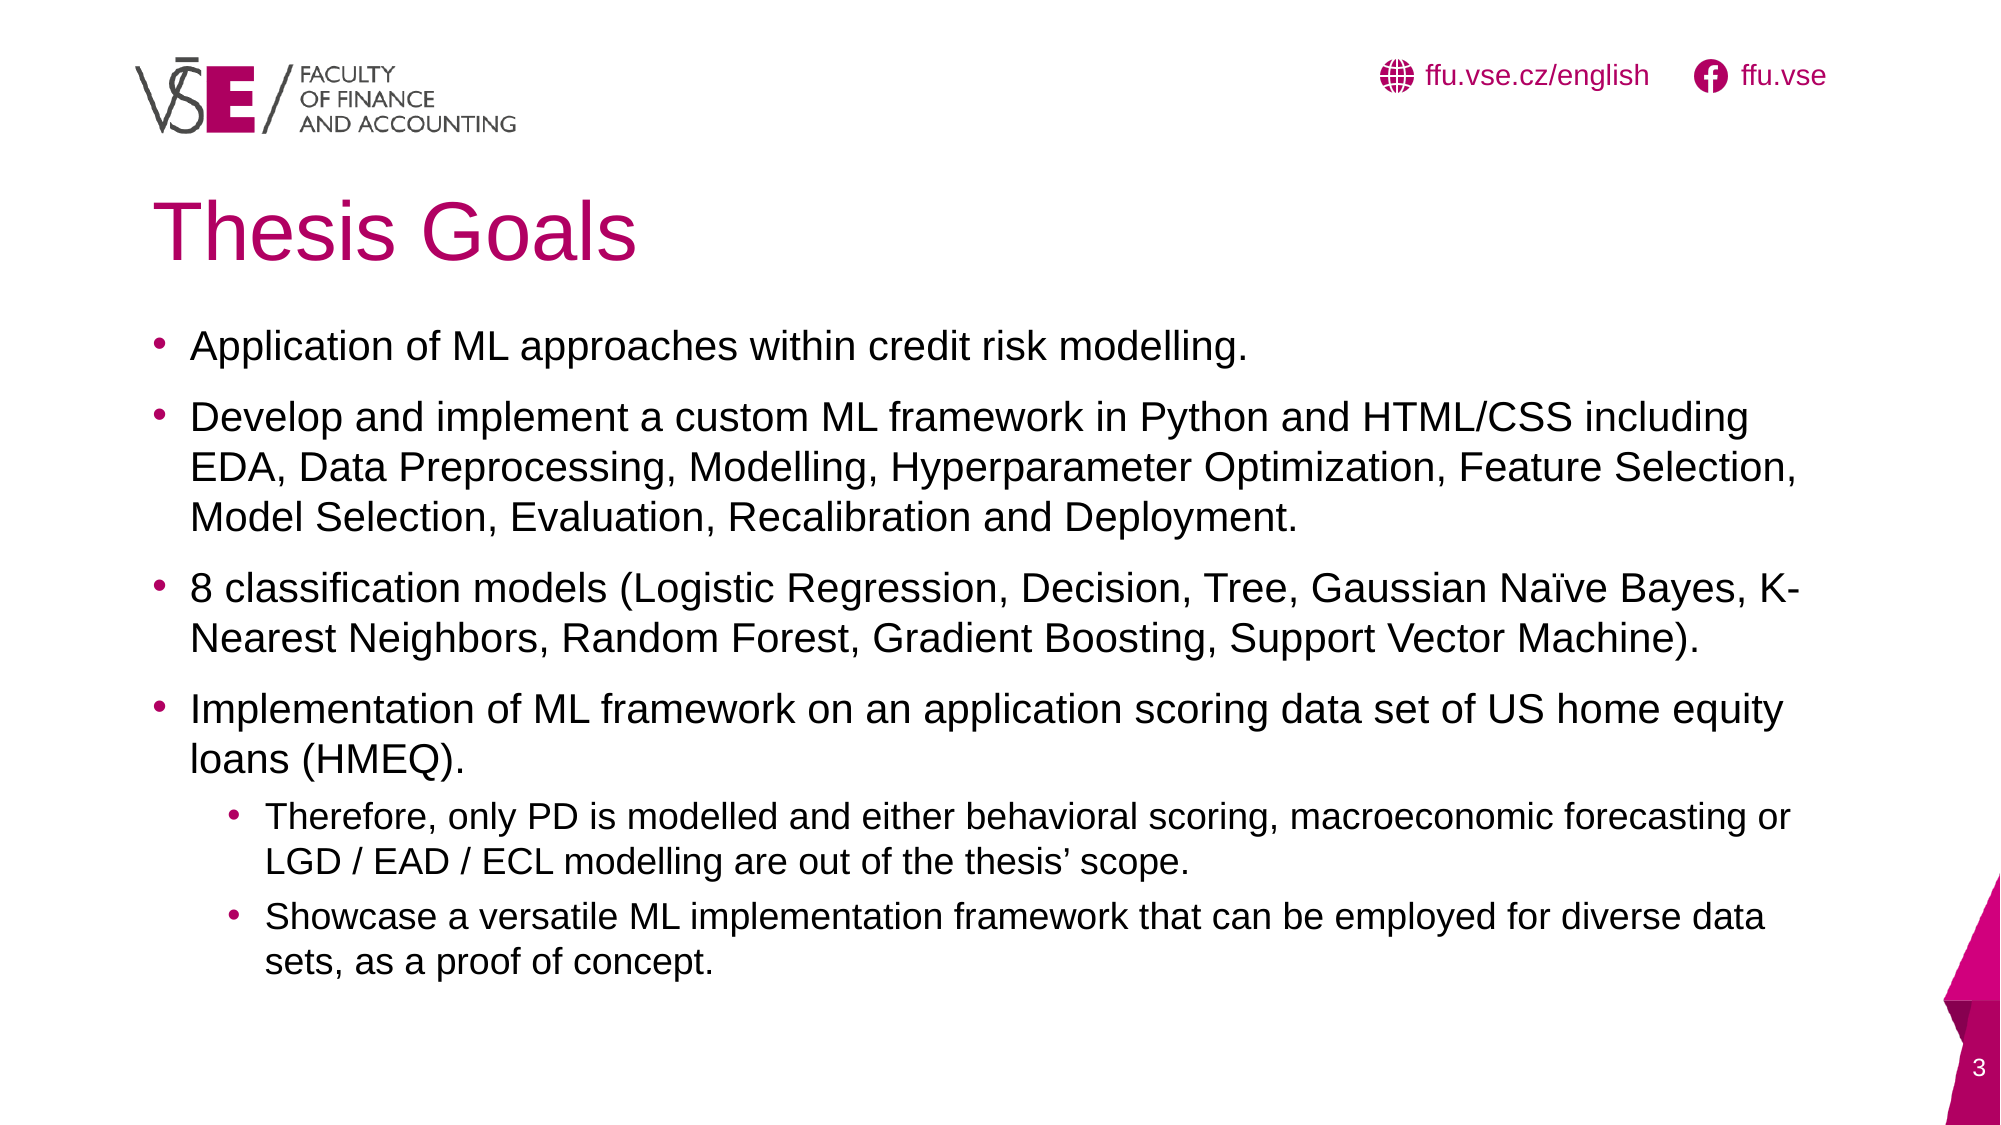

# Thesis Goals
Application of ML approaches within credit risk modelling.
Develop and implement a custom ML framework in Python and HTML/CSS including EDA, Data Preprocessing, Modelling, Hyperparameter Optimization, Feature Selection, Model Selection, Evaluation, Recalibration and Deployment.
8 classification models (Logistic Regression, Decision, Tree, Gaussian Naïve Bayes, K-Nearest Neighbors, Random Forest, Gradient Boosting, Support Vector Machine).
Implementation of ML framework on an application scoring data set of US home equity loans (HMEQ).
Therefore, only PD is modelled and either behavioral scoring, macroeconomic forecasting or LGD / EAD / ECL modelling are out of the thesis’ scope.
Showcase a versatile ML implementation framework that can be employed for diverse data sets, as a proof of concept.